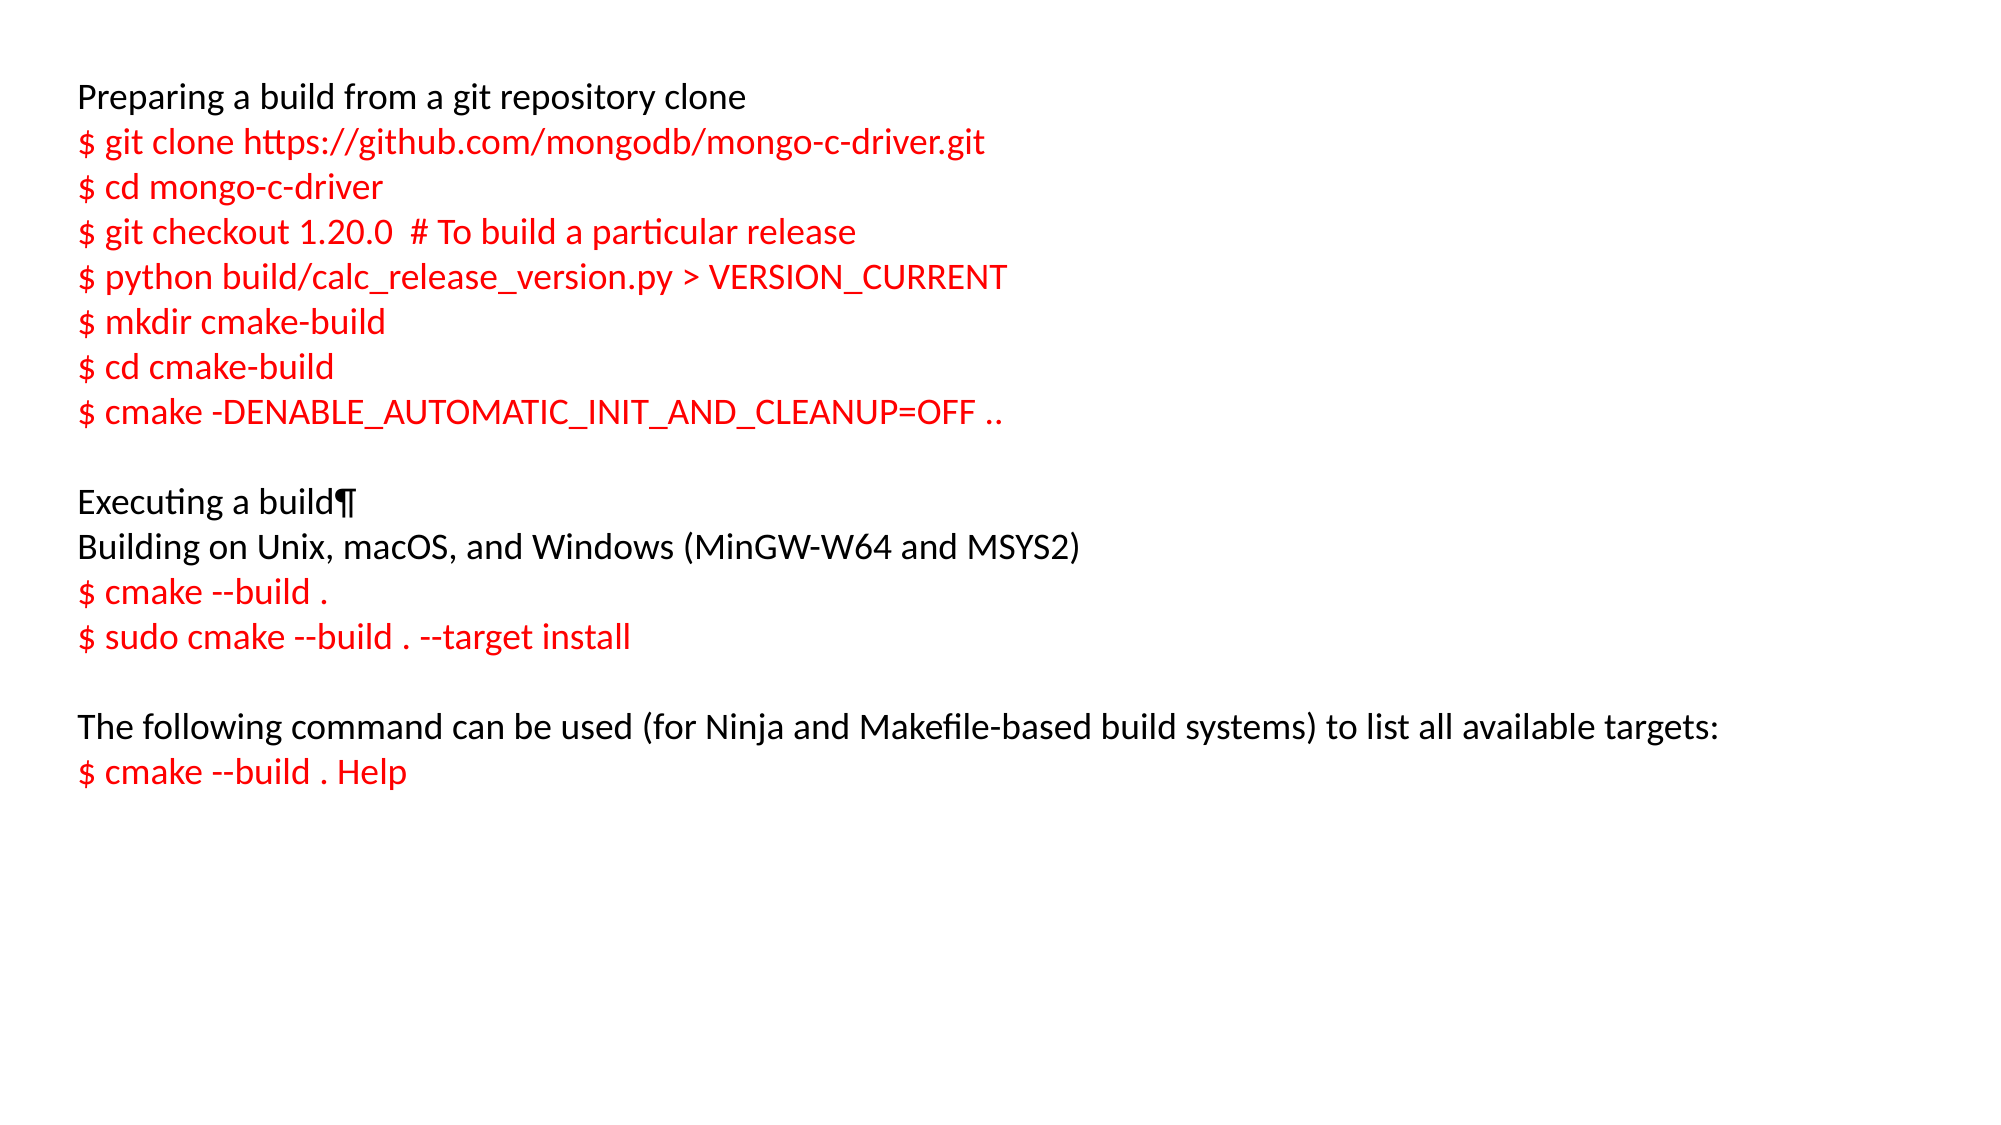

Preparing a build from a git repository clone
$ git clone https://github.com/mongodb/mongo-c-driver.git
$ cd mongo-c-driver
$ git checkout 1.20.0  # To build a particular release
$ python build/calc_release_version.py > VERSION_CURRENT
$ mkdir cmake-build
$ cd cmake-build
$ cmake -DENABLE_AUTOMATIC_INIT_AND_CLEANUP=OFF ..

Executing a build¶
Building on Unix, macOS, and Windows (MinGW-W64 and MSYS2)
$ cmake --build .
$ sudo cmake --build . --target install

The following command can be used (for Ninja and Makefile-based build systems) to list all available targets:
$ cmake --build . Help